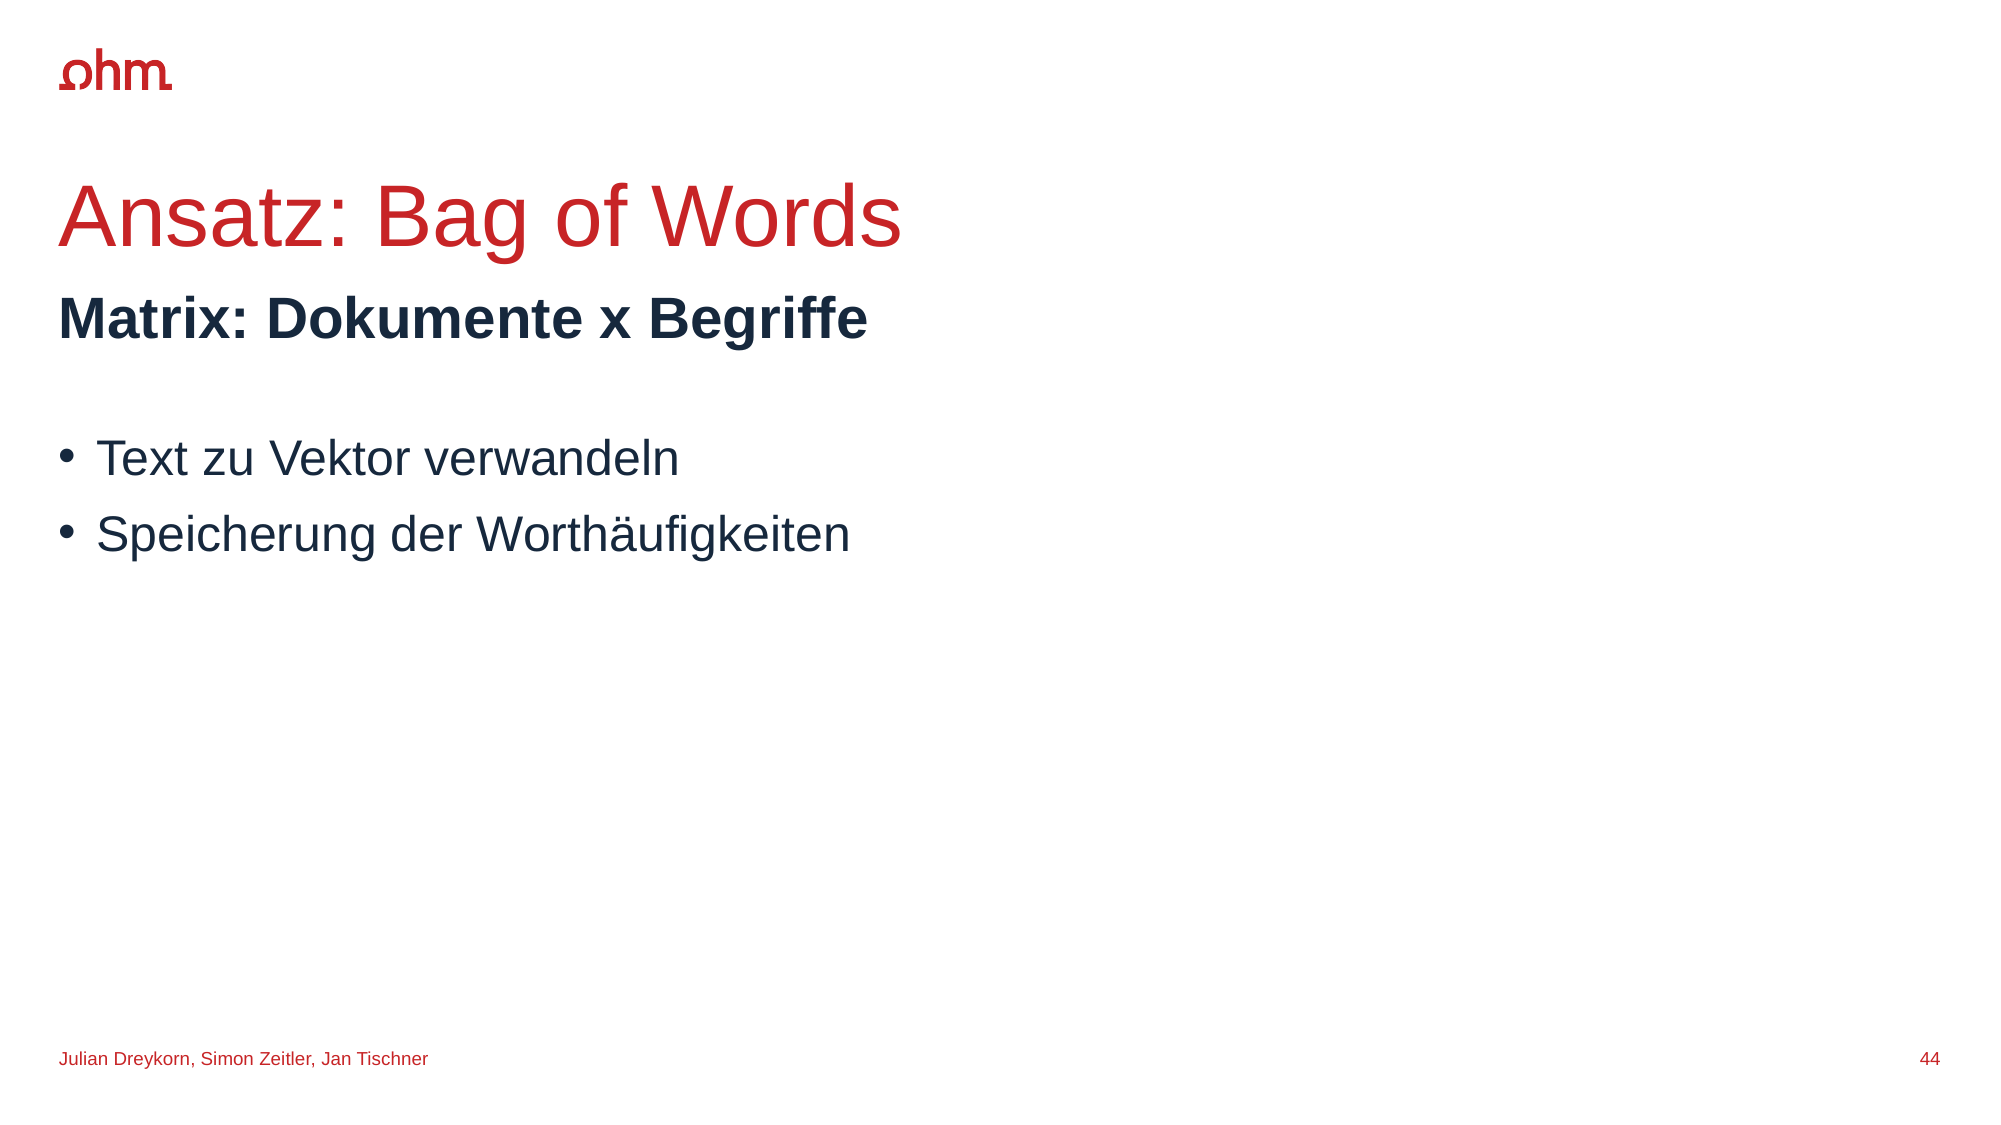

# Ansatz: Bag of Words
Matrix: Dokumente x Begriffe
Text zu Vektor verwandeln
Speicherung der Worthäufigkeiten
Julian Dreykorn, Simon Zeitler, Jan Tischner
44